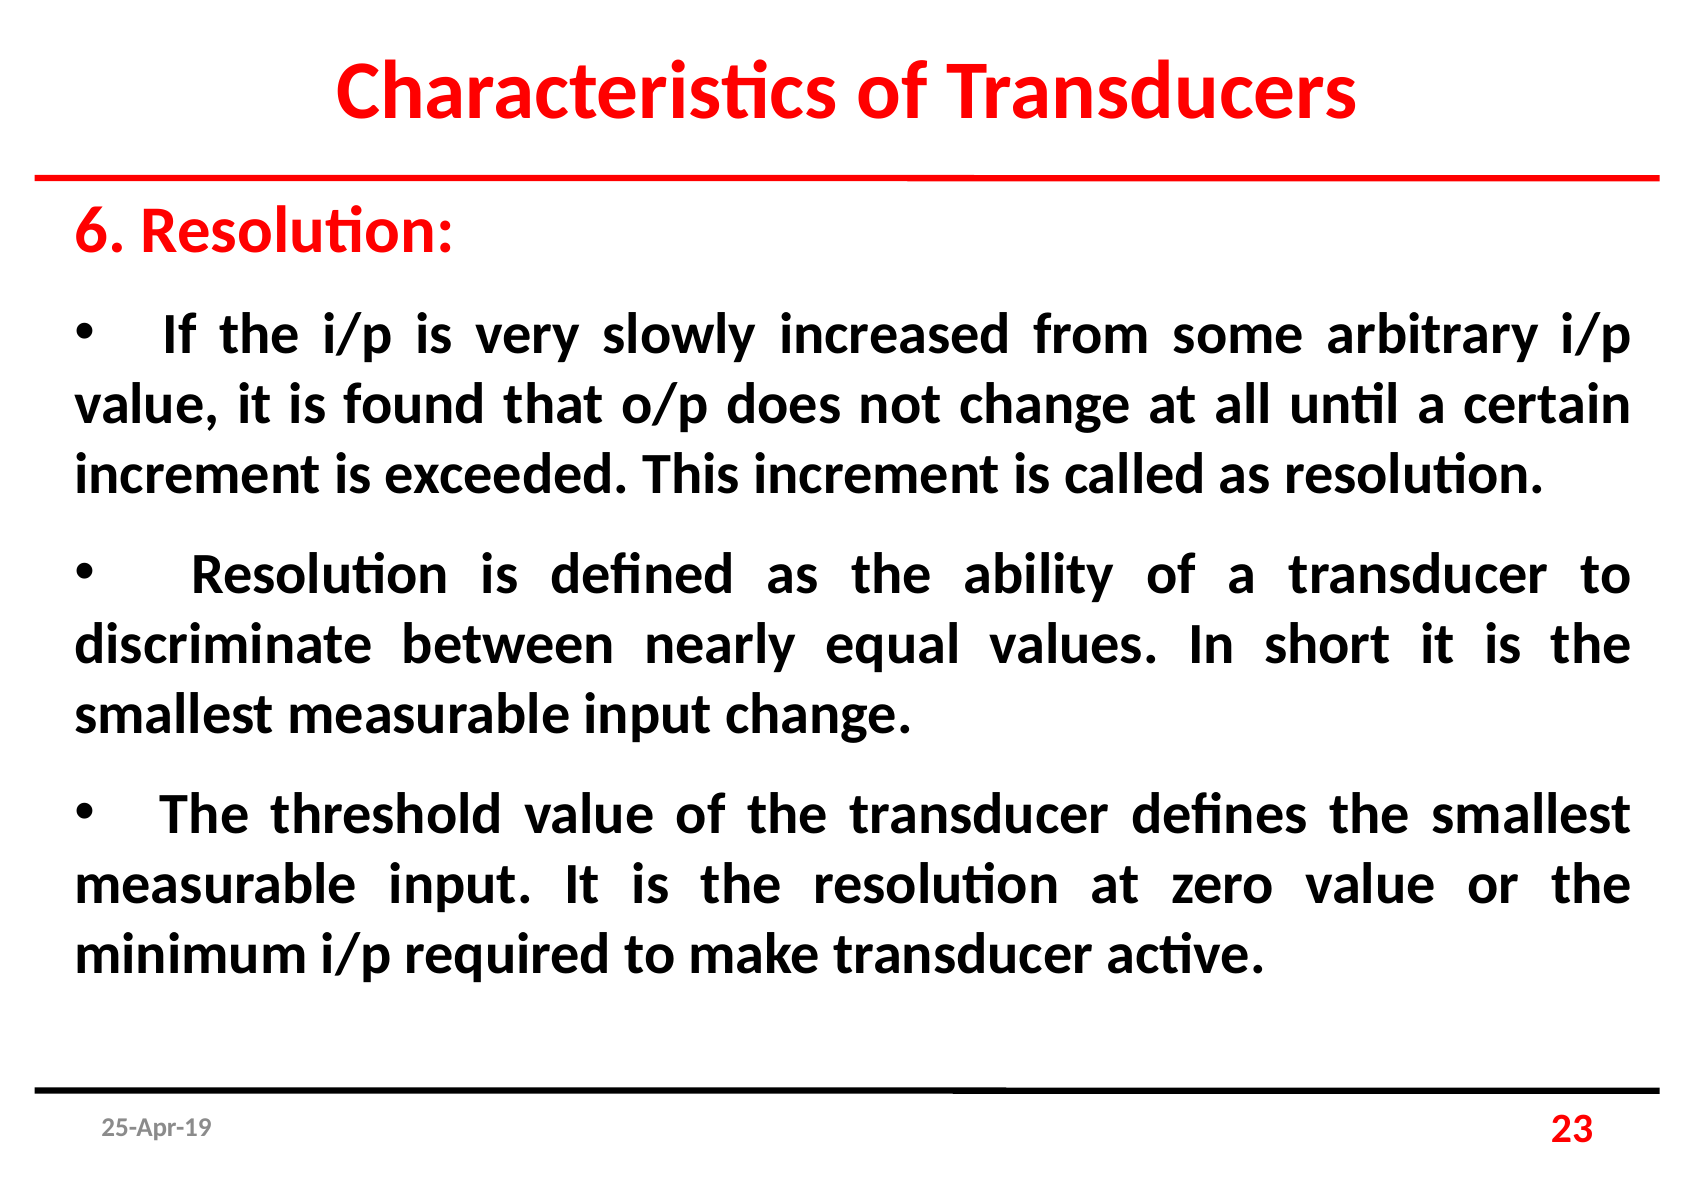

Characteristics of Transducers
6. Resolution:

   If the i/p is very slowly increased from some arbitrary i/p value, it is found that o/p does not change at all until a certain increment is exceeded. This increment is called as resolution.

   Resolution is defined as the ability of a transducer to discriminate between nearly equal values. In short it is the smallest measurable input change.

   The threshold value of the transducer defines the smallest measurable input. It is the resolution at zero value or the minimum i/p required to make transducer active.
25-Apr-19
23